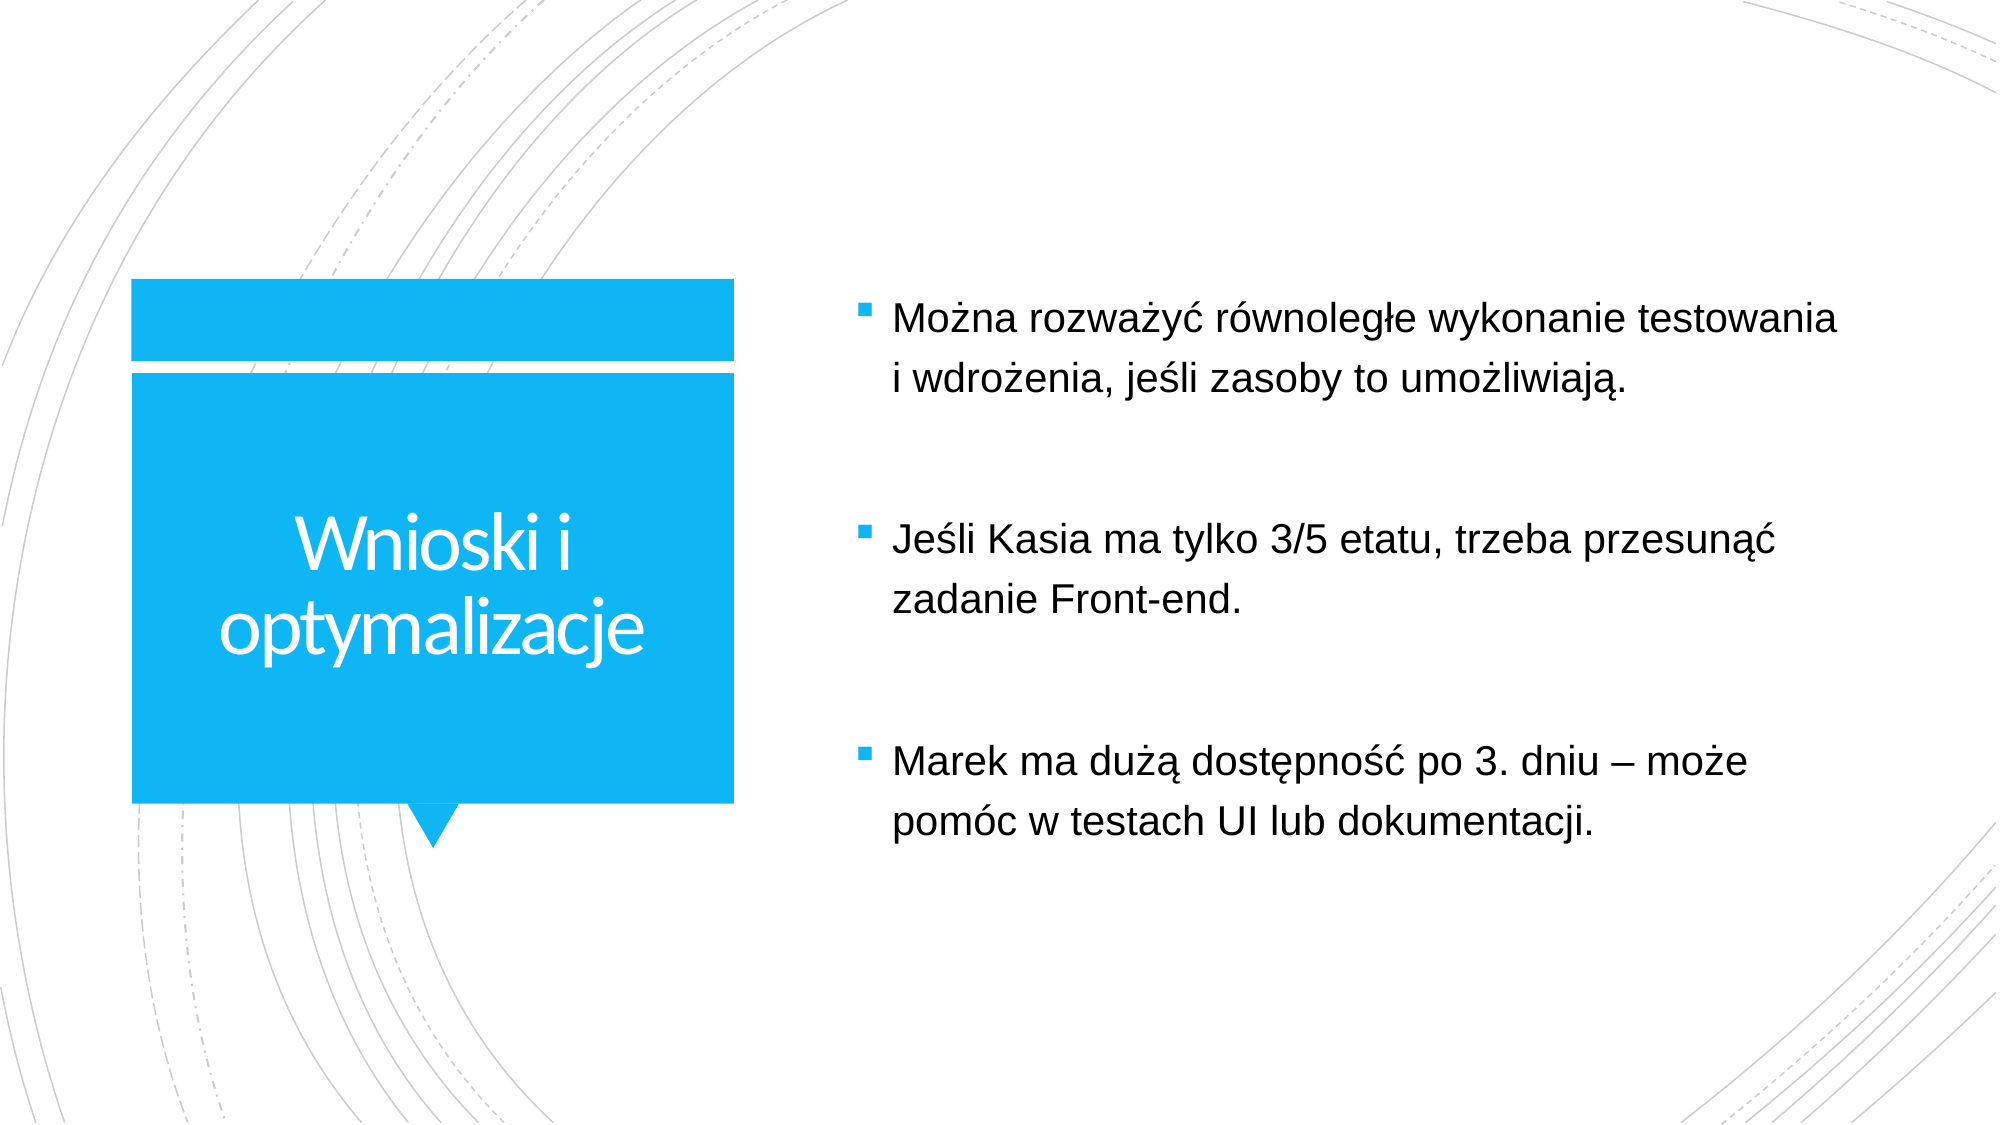

Można rozważyć równoległe wykonanie testowania i wdrożenia, jeśli zasoby to umożliwiają.

Jeśli Kasia ma tylko 3/5 etatu, trzeba przesunąć zadanie Front-end.

Marek ma dużą dostępność po 3. dniu – może pomóc w testach UI lub dokumentacji.
# Wnioski i optymalizacje